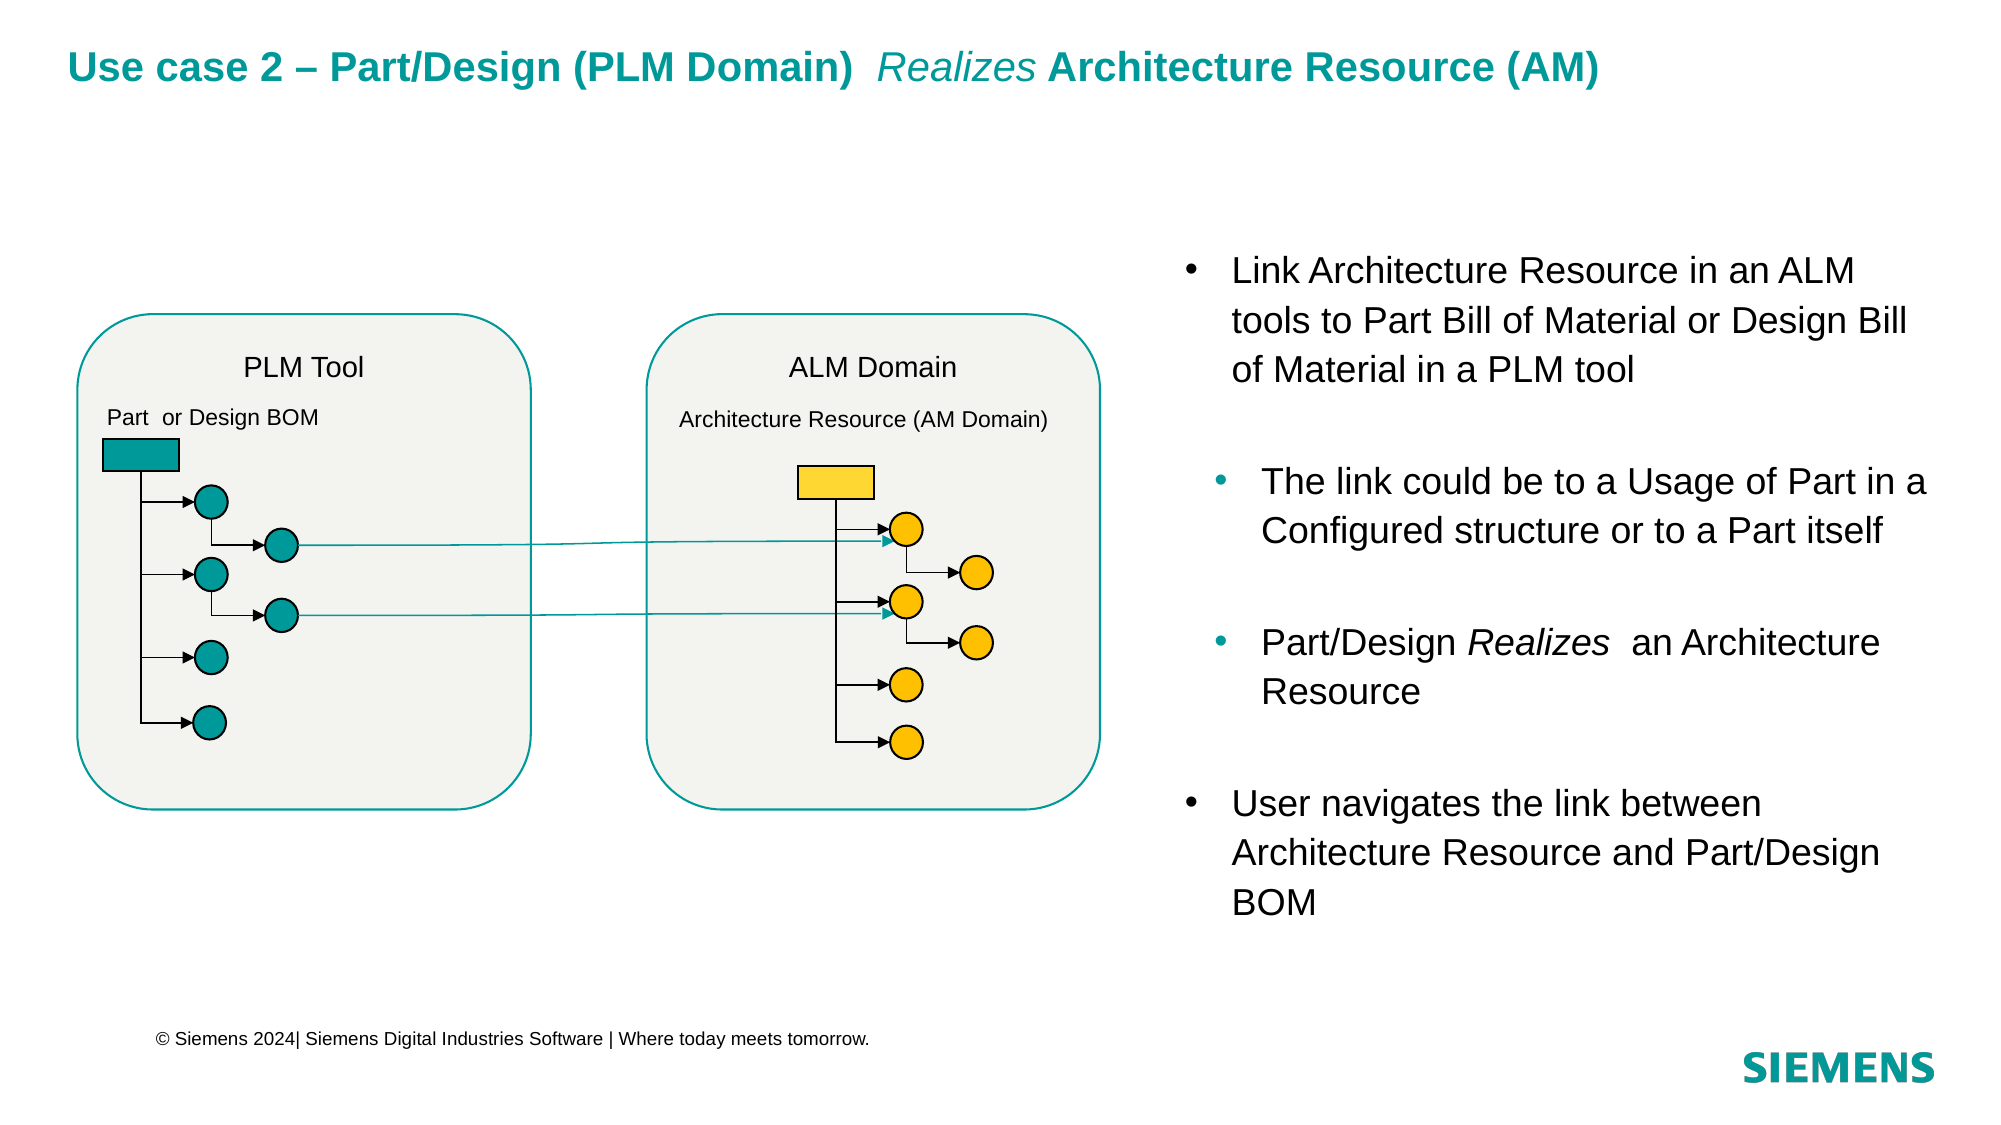

# Use case 2 – Part/Design (PLM Domain)  Realizes Architecture Resource (AM)
Link Architecture Resource in an ALM tools to Part Bill of Material or Design Bill of Material in a PLM tool

The link could be to a Usage of Part in a Configured structure or to a Part itself

Part/Design Realizes  an Architecture Resource

User navigates the link between Architecture Resource and Part/Design BOM
PLM Tool
ALM Domain
Part  or Design BOM
Architecture Resource (AM Domain)

© Siemens 2024| Siemens Digital Industries Software | Where today meets tomorrow.
ns Digital Industries Software | Where today meets tomorrow.